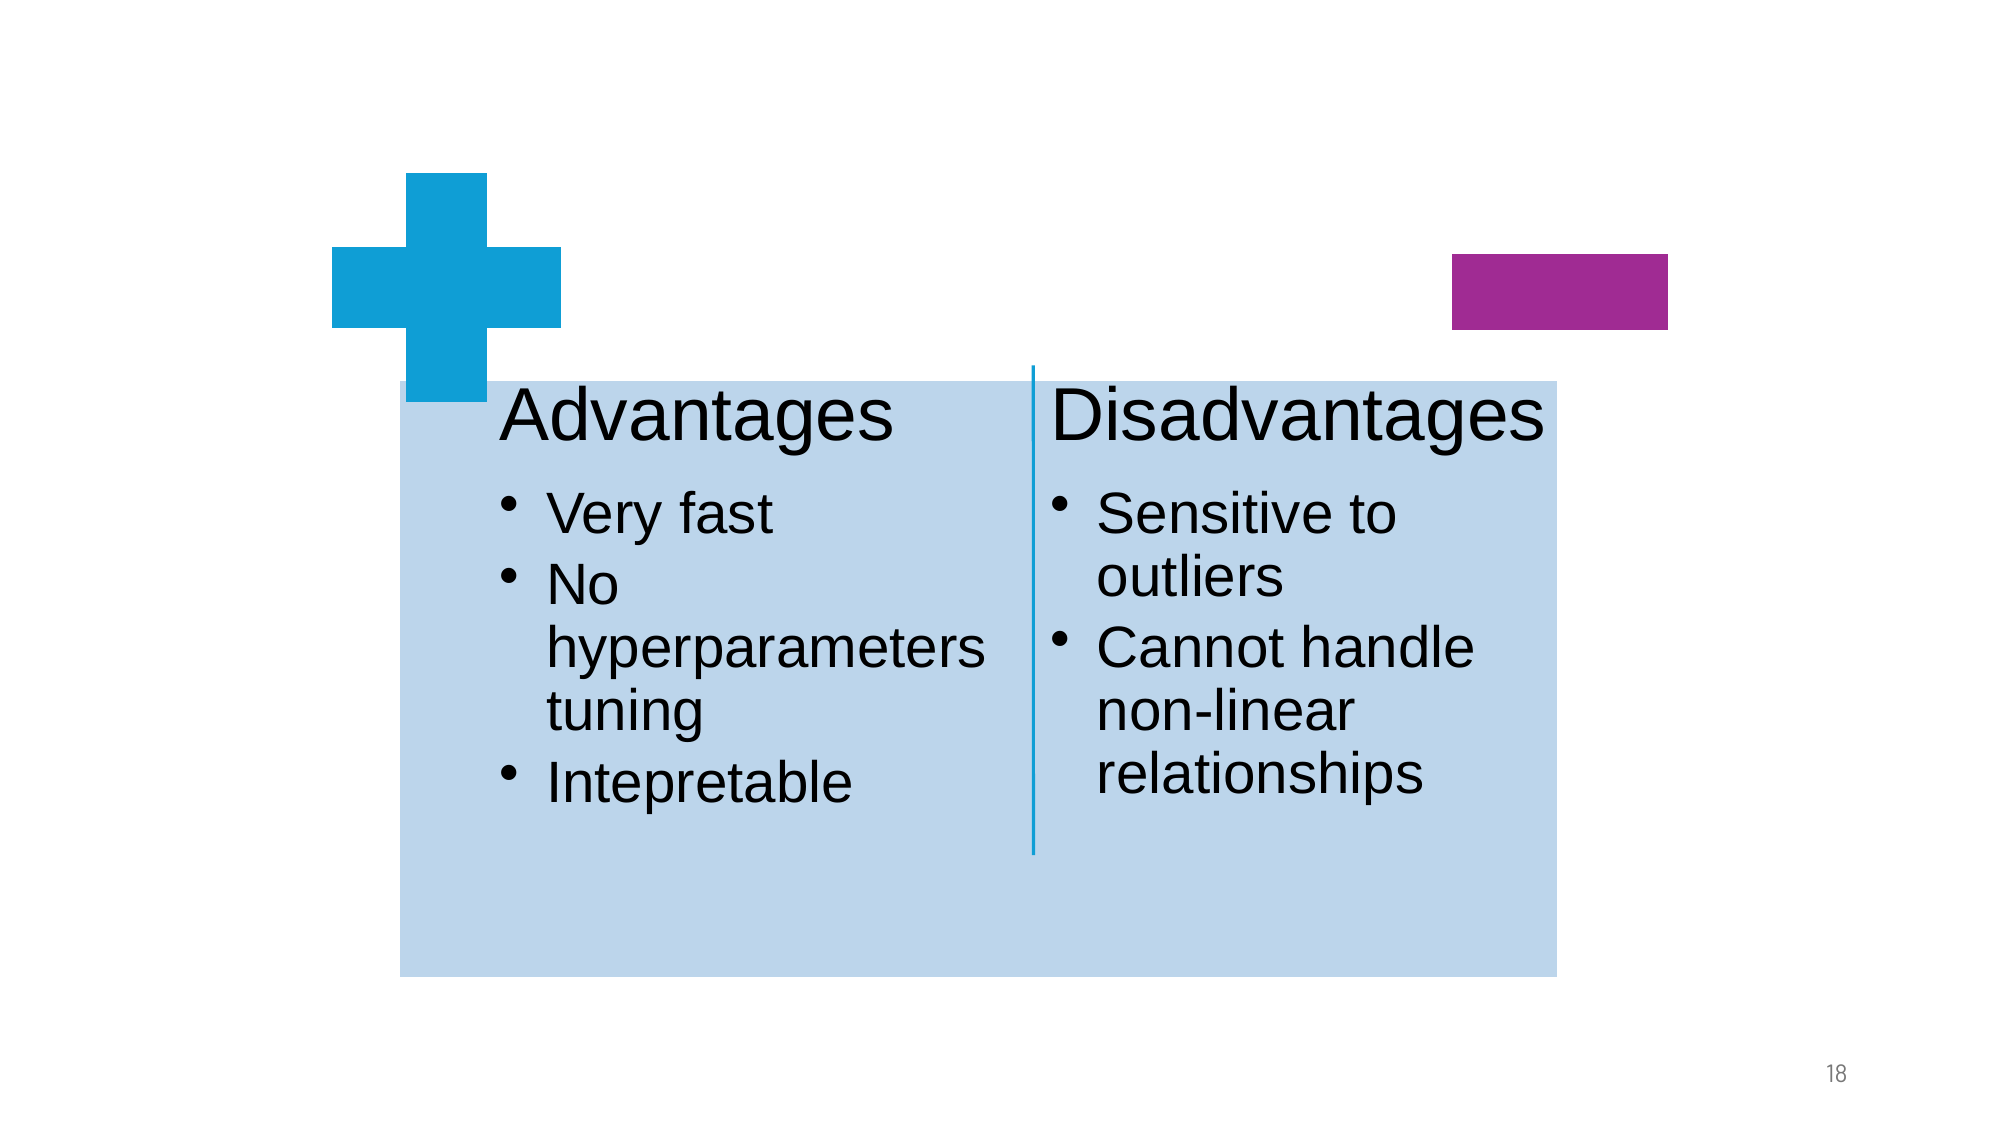

Advantages
Very fast
No hyperparameters tuning
Intepretable
Disadvantages
Sensitive to outliers
Cannot handle non-linear relationships
18